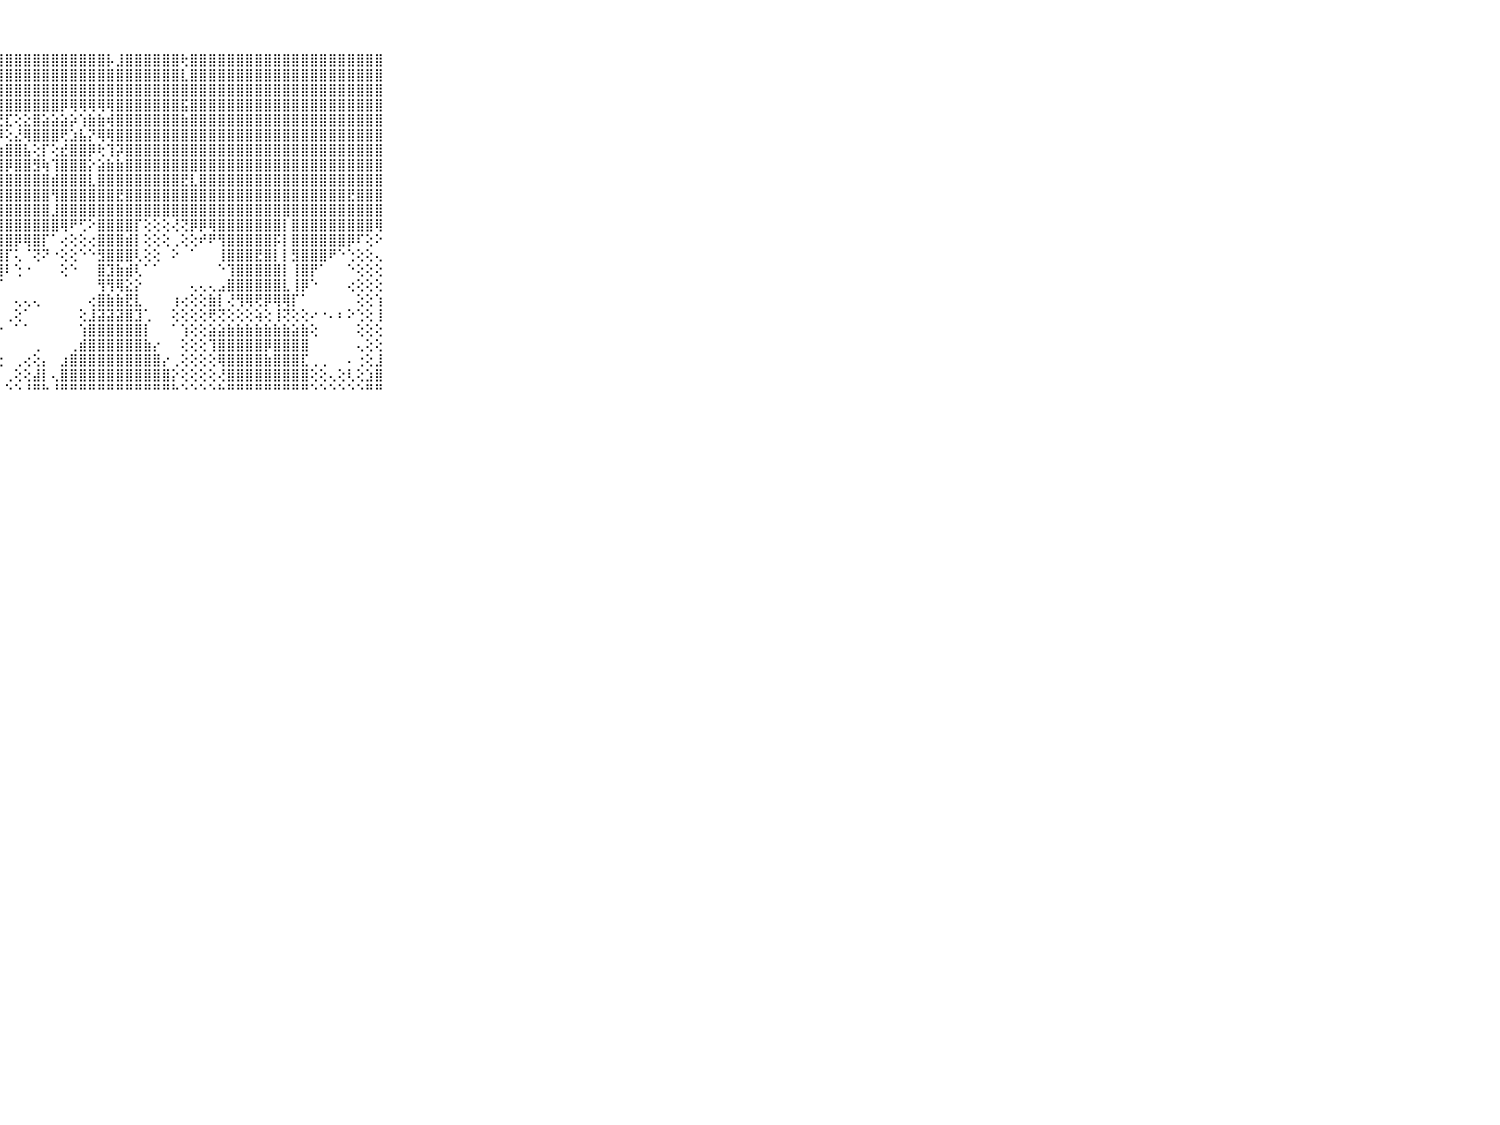

⠀⠀⠀⠀⠀⠀⠀⠀⠀⠀⠀⠁⢕⢽⢏⢕⣜⢿⣿⣷⣿⣿⣿⣿⣿⣿⣿⣿⣿⣿⣿⣿⣿⣿⣿⣿⣿⣿⣿⡧⣸⣿⣿⣿⣿⣿⣿⢗⣿⣿⣿⣿⣿⣿⣿⣿⣿⣿⣿⣿⣿⣿⣿⣿⣿⣿⣿⣿⣿⠀⠀⠀⠀⠀⠀⠀⠀⠀⠀⠀⠀
⠀⠀⠀⠀⠀⠀⠀⠀⠀⠀⠀⠀⢀⢕⢱⣿⣿⣇⣸⣿⣿⣿⣿⣿⣿⣿⣿⣿⣿⣿⣿⣿⣿⣿⣿⣿⣿⣿⣿⣿⣿⣿⣿⣿⣿⣿⣿⣇⣿⣿⣿⣿⣿⣿⣿⣿⣿⣿⣿⣿⣿⣿⣿⣿⣿⣿⣿⣿⣿⠀⠀⠀⠀⠀⠀⠀⠀⠀⠀⠀⠀
⠀⠀⠀⠀⠀⠀⠀⠀⠀⠀⠀⢄⢕⣸⣿⣿⣿⣿⣿⣽⣿⣿⣿⣿⣿⣿⣿⣿⣿⣿⣿⣿⣿⣿⣿⣿⣿⣿⣿⣿⣿⣿⣿⣿⣿⣿⣿⣿⣿⣿⣿⣿⣿⣿⣿⣿⣿⣿⣿⣿⣿⣿⣿⣿⣿⣿⣿⣿⣿⠀⠀⠀⠀⠀⠀⠀⠀⠀⠀⠀⠀
⠀⠀⠀⠀⠀⠀⠀⠀⠀⠀⠀⠑⢸⣿⣿⣿⣿⣿⣿⣿⣿⣿⣿⣿⣿⣿⣿⣿⣿⣿⣿⣿⣿⣿⡿⢿⢿⢿⢿⢿⣿⣿⣿⣿⣿⣿⣿⣯⣿⣿⣿⣿⣿⣿⣿⣿⣿⣿⣿⣿⣿⣿⣿⣿⣿⣿⣿⣿⣿⠀⠀⠀⠀⠀⠀⠀⠀⠀⠀⠀⠀
⠀⠀⠀⠀⠀⠀⠀⠀⠀⠀⠀⢕⢕⣾⣿⣿⣿⣿⣿⢟⢟⢟⢟⢝⢝⣝⣿⣝⣏⢕⣕⣿⣵⣵⣵⡵⢱⣷⣷⢾⣿⣿⣿⣿⣿⣿⣿⣷⣿⣿⣿⣿⣿⣿⣿⣿⣿⣿⣿⣿⣿⣿⣿⣿⣿⣿⣿⣿⣿⠀⠀⠀⠀⠀⠀⠀⠀⠀⠀⠀⠀
⠀⠀⠀⠀⠀⠀⠀⠀⠀⠀⠀⠑⢱⢽⣿⣿⣿⣿⣿⡱⣿⢟⢕⢻⣿⣽⣿⡿⢕⣜⢿⣿⣿⣿⢟⣱⣧⡝⢿⢿⣿⣿⣿⣿⣿⣿⣿⣿⣿⣿⣿⣿⣿⣿⣿⣿⣿⣿⣿⣿⣿⣿⣿⣿⣿⣿⣿⣿⣿⠀⠀⠀⠀⠀⠀⠀⠀⠀⠀⠀⠀
⠀⠀⠀⠀⠀⠀⠀⠀⠀⠀⠀⢕⢕⣾⣿⣿⣿⣿⣿⢟⢏⣱⣿⣷⢝⢝⢝⢱⣿⣿⣧⢕⡏⢕⣞⣿⣿⡿⢗⢹⡽⣿⣿⣿⣿⣿⣿⣿⣿⣿⣿⣿⣿⣿⣿⣿⣿⣿⣿⣿⣿⣿⣿⣿⣿⣿⣿⣿⣿⠀⠀⠀⠀⠀⠀⠀⠀⠀⠀⠀⠀
⠀⠀⠀⠀⠀⠀⠀⠀⠀⠀⠀⢕⢸⣿⣿⣿⣿⣿⡿⢕⣱⣿⣿⣿⣷⡕⢕⣿⡿⣿⣿⣻⢷⢹⣿⣿⣿⡕⣵⣷⣷⣿⣿⣿⣿⣿⣿⣿⣿⣿⣿⣿⣿⣿⣿⣿⣿⣿⣿⣿⣿⣿⣿⣿⣿⣿⣿⣿⣿⠀⠀⠀⠀⠀⠀⠀⠀⠀⠀⠀⠀
⠀⠀⠀⠀⠀⠀⠀⠀⠀⠀⠀⢕⢕⢸⣿⣿⣿⣿⣿⢕⣾⣿⣿⣿⣿⡷⢕⣿⣿⣿⣿⣿⣿⣾⣿⣿⣿⣇⣿⣿⣿⣿⣿⣿⣿⣿⣿⣟⣇⣿⣿⣿⣿⣿⣿⣿⣿⣿⣿⣿⣿⣿⣿⣿⣿⣿⣿⣿⣿⠀⠀⠀⠀⠀⠀⠀⠀⠀⠀⠀⠀
⠀⠀⠀⠀⠀⠀⠀⠀⠀⠀⠀⢔⢕⢸⣿⣿⣿⣿⣿⢕⣿⣿⣿⣿⣿⣷⢱⣿⣿⣿⣿⣿⣿⢻⣿⣿⣿⣿⣿⣿⣟⣿⣿⣿⣿⣿⣿⣿⣿⣿⣿⣿⣿⣿⣿⣿⣿⣿⣿⣿⣿⣿⣿⣿⣿⣟⣿⣿⣿⠀⠀⠀⠀⠀⠀⠀⠀⠀⠀⠀⠀
⠀⠀⠀⠀⠀⠀⠀⠀⠀⠀⠀⢕⢕⢸⣿⣿⣿⣿⣿⢕⣿⣿⣿⣿⣿⣿⢜⣿⣿⣿⣿⣿⣿⣸⣿⣿⣿⣿⣿⣿⣿⣿⣿⣿⣿⣿⣿⣿⣿⣿⣿⣿⣿⣿⣿⣿⣿⣿⣿⣿⣿⣿⣿⣿⣿⣿⣿⣿⣿⠀⠀⠀⠀⠀⠀⠀⠀⠀⠀⠀⠀
⠀⠀⠀⠀⠀⠀⠀⠀⠀⠀⠀⢕⢕⢸⣿⣿⣿⣿⣿⢕⣿⣿⣽⣿⣿⡇⢕⣿⣿⣿⣿⣿⣿⣿⢿⠟⢋⠕⣿⣿⣿⣿⡏⢕⢕⢕⢜⢝⡿⡿⢿⣿⣿⣿⣿⣿⣿⣿⡇⣿⣿⣿⣿⣿⣿⣿⣿⣿⢿⠀⠀⠀⠀⠀⠀⠀⠀⠀⠀⠀⠀
⠀⠀⠀⠀⠀⠀⠀⠀⠀⠀⠀⢕⢕⢸⣟⣿⣿⣿⡟⢕⢿⣿⢿⢾⣿⣯⢕⣿⣿⡿⢿⣿⡏⠁⢔⢕⢕⢔⣿⣿⣿⣾⡇⢕⢕⢕⢀⢕⢕⠞⠟⢻⣿⣿⣿⣿⣿⡯⡇⣿⣿⣿⣿⣿⣿⡿⠏⢕⠕⠀⠀⠀⠀⠀⠀⠀⠀⠀⠀⠀⠀
⠀⠀⠀⠀⠀⠀⠀⠀⠀⠀⠀⢕⢕⢸⣿⣿⣿⣿⡇⢕⣿⣟⣻⣿⣿⡇⢕⣼⡏⢅⠈⢝⠝⠐⢕⢕⠑⠑⣻⣿⣿⣿⢇⢕⢕⠀⠕⠀⠁⠀⠀⢸⣿⣿⣿⣟⣿⡇⡇⣻⣿⣿⣿⠟⠑⢑⢕⢕⢄⠀⠀⠀⠀⠀⠀⠀⠀⠀⠀⠀⠀
⠀⠀⠀⠀⠀⠀⠀⠀⠀⠀⠀⢕⢕⢸⣿⣿⣿⣽⡕⢕⣽⣽⣽⣽⣿⣿⢸⣿⠇⢑⠐⠀⠀⠀⢕⠑⠀⠀⣿⣹⣷⣾⢇⠁⠁⠀⠀⠀⠀⠀⠀⠑⢹⣿⣿⣿⣿⣿⡇⢸⣿⡟⠁⠀⠀⠑⢕⢕⢕⠀⠀⠀⠀⠀⠀⠀⠀⠀⠀⠀⠀
⠀⠀⠀⠀⠀⠀⠀⠀⠀⠀⠀⢕⢕⢸⣿⣿⣿⡿⢇⢕⢷⢷⢱⢼⢷⢏⣾⡏⠀⠀⠀⠀⠀⠀⠀⠀⠀⠀⢻⢻⢿⣕⡕⠀⠀⠀⠀⠀⢄⢄⢄⣠⣿⣿⣿⣿⣿⣿⣇⢸⡿⠑⠀⠀⠀⢔⢕⢕⢕⠀⠀⠀⠀⠀⠀⠀⠀⠀⠀⠀⠀
⠀⠀⠀⠀⠀⠀⠀⠀⠀⠀⠀⠔⢕⢜⢹⢟⢟⢟⢇⢕⢗⢗⢗⢞⢗⢣⣿⠇⠀⢄⢄⢄⠀⠀⠀⠀⠀⢔⣿⣷⣷⣟⣇⠀⠀⠀⢰⢔⢕⢕⣷⡇⢜⢻⢿⢟⡿⢿⢿⡏⠁⠀⠀⠀⠀⠀⢕⢕⢱⠀⠀⠀⠀⠀⠀⠀⠀⠀⠀⠀⠀
⠀⠀⠀⠀⠀⠀⠀⠀⠀⠀⠀⢄⢕⢕⢕⢕⢕⢕⢕⢕⢕⣔⢕⢕⣕⣼⡟⠀⢀⢕⠁⠀⠀⠀⠀⠀⢕⣸⣽⣽⣽⣿⣹⢁⠀⠀⢕⢕⢕⢕⢟⢝⢕⢕⢕⢵⢕⢸⢝⢕⢕⠔⠐⠄⠆⠕⢑⢕⢸⠀⠀⠀⠀⠀⠀⠀⠀⠀⠀⠀⠀
⠀⠀⠀⠀⠀⠀⠀⠀⠀⠀⠀⢑⣑⣑⣕⣕⣕⣕⣕⣜⣕⣕⣕⣕⣕⣿⣑⡔⠀⠁⠁⠀⠀⠀⠀⠀⢱⣿⣿⣿⣿⣿⣿⡇⠀⠀⠁⢱⢕⢕⣵⣵⣷⣷⣷⣷⣷⣷⣷⣵⣷⢕⠀⠀⠀⠀⢕⢕⢕⠀⠀⠀⠀⠀⠀⠀⠀⠀⠀⠀⠀
⠀⠀⠀⠀⠀⠀⠀⠀⠀⠀⠀⣿⣿⣿⣿⣿⣿⣿⣿⣿⣿⣿⣿⣿⣿⣿⣿⡇⠀⠀⠀⢀⠀⠀⠀⢀⣾⣿⣿⣿⣿⣿⣿⣷⡔⠀⠀⢕⢕⢕⢹⣿⣿⣿⣿⣿⡿⣿⣿⣿⣿⠀⠀⠀⠀⠀⢄⢕⢕⠀⠀⠀⠀⠀⠀⠀⠀⠀⠀⠀⠀
⠀⠀⠀⠀⠀⠀⠀⠀⠀⠀⠀⣿⣿⣿⣿⣿⣿⣿⣿⣿⣿⣿⣿⣿⣿⣿⣿⢕⠀⢀⢔⢕⡄⠀⣰⣿⣿⣿⣿⣿⣿⣿⣿⣿⣿⡔⢀⢕⢕⢕⢕⢿⣿⣿⣿⣿⣷⣿⣿⣿⣏⢀⢀⠀⠀⠄⢐⢕⣸⠀⠀⠀⠀⠀⠀⠀⠀⠀⠀⠀⠀
⠀⠀⠀⠀⠀⠀⠀⠀⠀⠀⠀⣿⣿⣿⣿⣿⣿⣿⣿⣿⣿⣿⣿⣿⣿⣿⢕⠁⢀⢕⢕⣼⡇⢄⣿⣿⣿⣿⣿⣿⣿⣿⣿⣿⣿⣿⡕⢕⢕⢕⢕⢜⣿⣿⣿⣿⣿⣿⣿⣿⣿⢕⢕⢄⢕⢇⢕⣱⣿⠀⠀⠀⠀⠀⠀⠀⠀⠀⠀⠀⠀
⠀⠀⠀⠀⠀⠀⠀⠀⠀⠀⠀⠛⠛⠛⠛⠛⠛⠛⠛⠛⠛⠛⠛⠛⠛⠛⠑⠀⠑⠑⠘⠛⠓⠘⠛⠛⠛⠛⠛⠛⠛⠛⠛⠛⠛⠛⠓⠑⠑⠑⠑⠓⠛⠛⠛⠛⠛⠛⠛⠛⠛⠑⠑⠑⠑⠑⠑⠛⠛⠀⠀⠀⠀⠀⠀⠀⠀⠀⠀⠀⠀